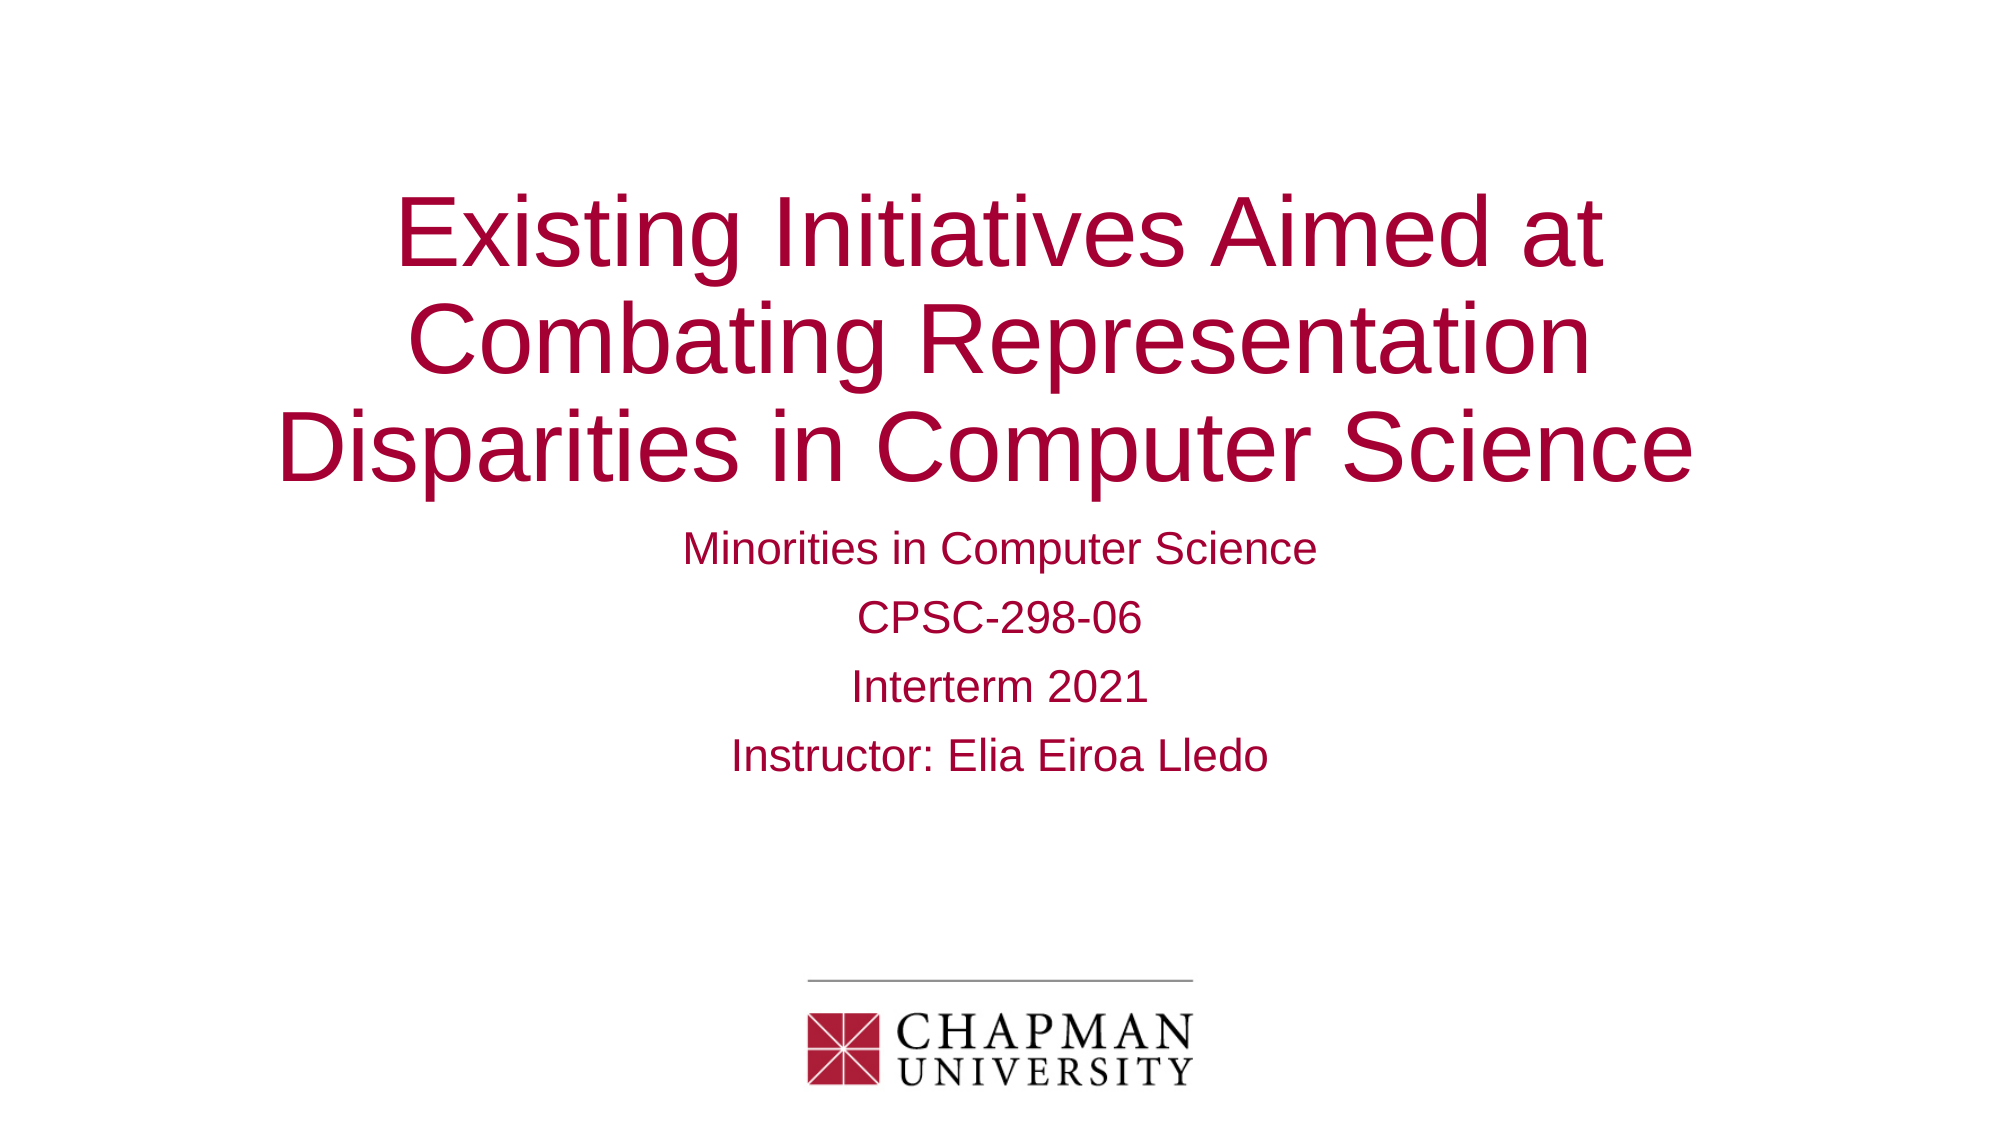

# Existing Initiatives Aimed at Combating Representation Disparities in Computer Science
Minorities in Computer Science
CPSC-298-06
Interterm 2021
Instructor: Elia Eiroa Lledo